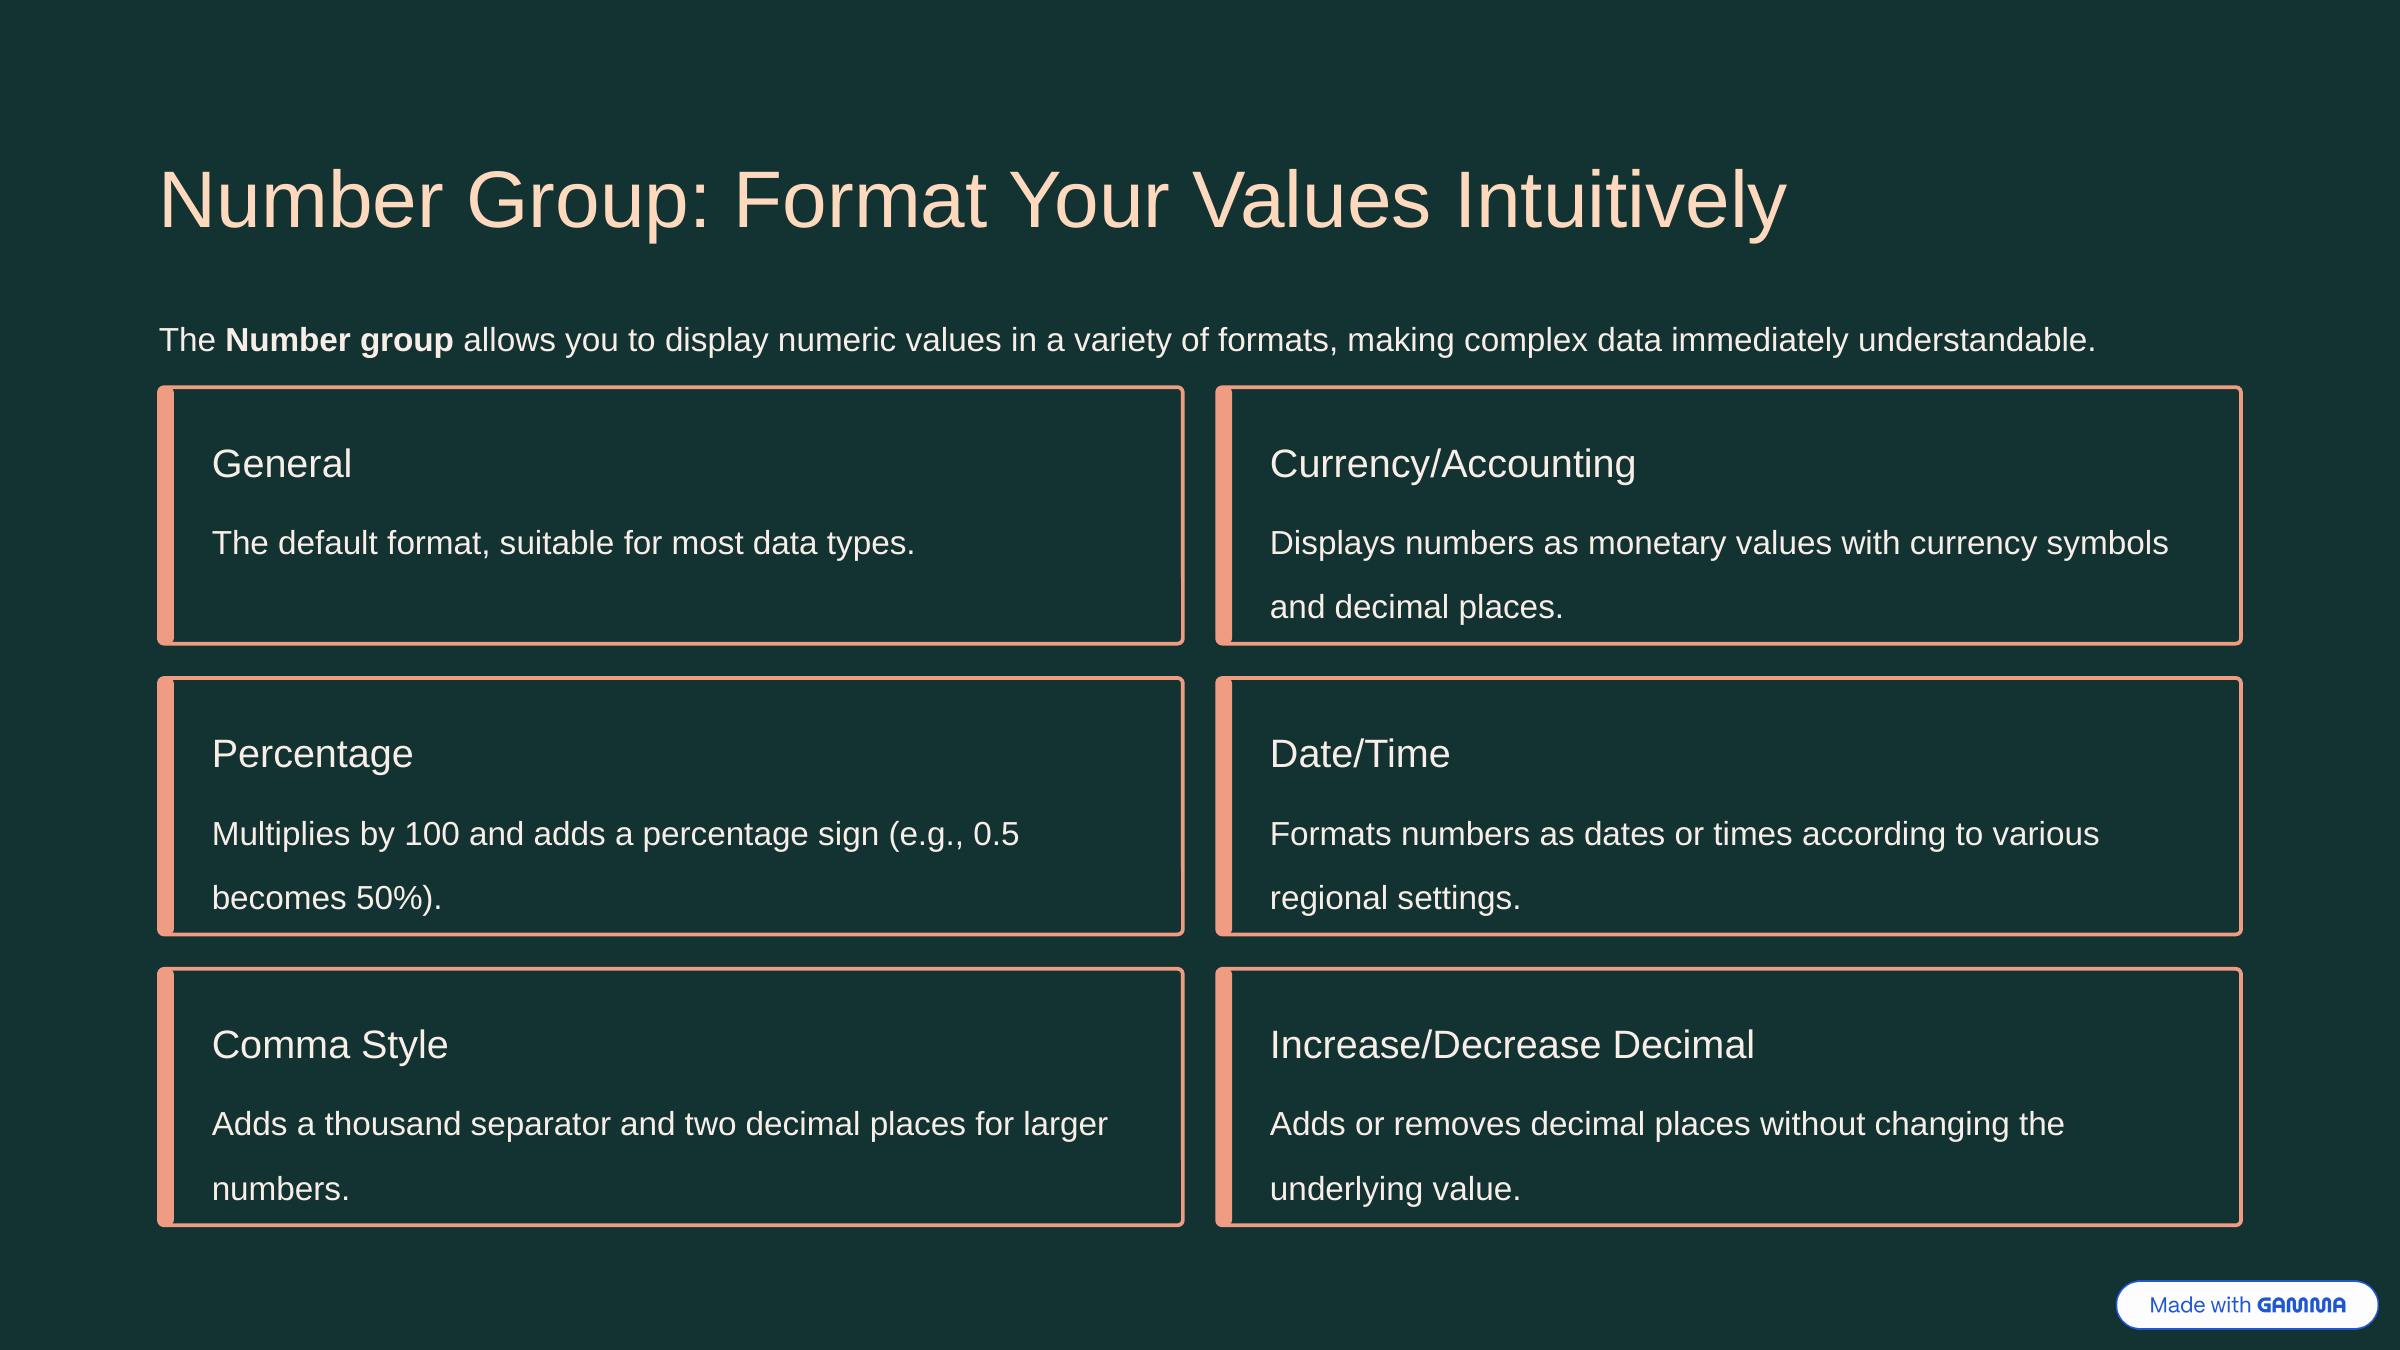

Number Group: Format Your Values Intuitively
The Number group allows you to display numeric values in a variety of formats, making complex data immediately understandable.

General
Currency/Accounting
The default format, suitable for most data types.
Displays numbers as monetary values with currency symbols and decimal places.

Percentage
Date/Time
Multiplies by 100 and adds a percentage sign (e.g., 0.5 becomes 50%).
Formats numbers as dates or times according to various regional settings.

Comma Style
Increase/Decrease Decimal
Adds a thousand separator and two decimal places for larger numbers.
Adds or removes decimal places without changing the underlying value.